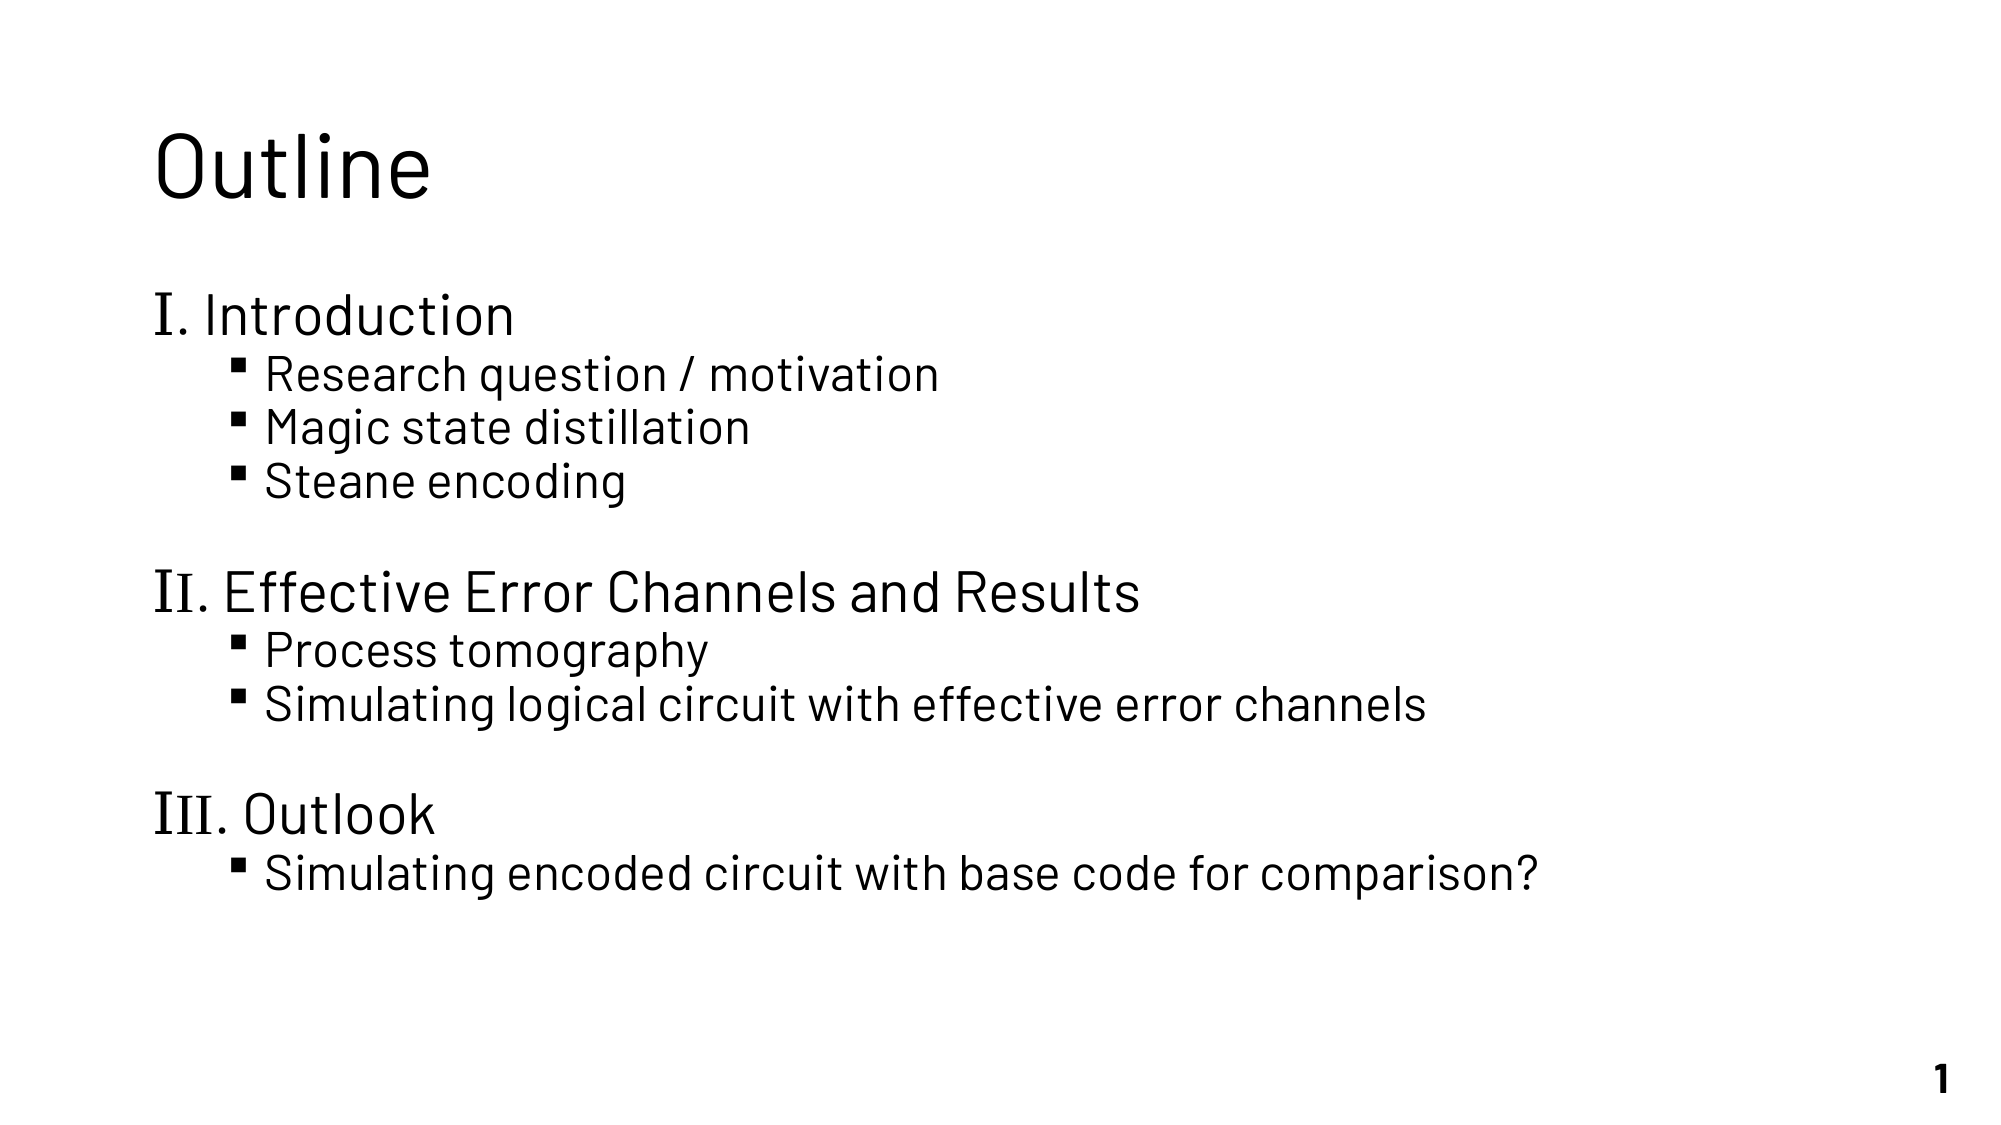

# Outline
Ⅰ. Introduction
Research question / motivation
Magic state distillation
Steane encoding
ⅠI. Effective Error Channels and Results
Process tomography
Simulating logical circuit with effective error channels
ⅠII. Outlook
Simulating encoded circuit with base code for comparison?

1